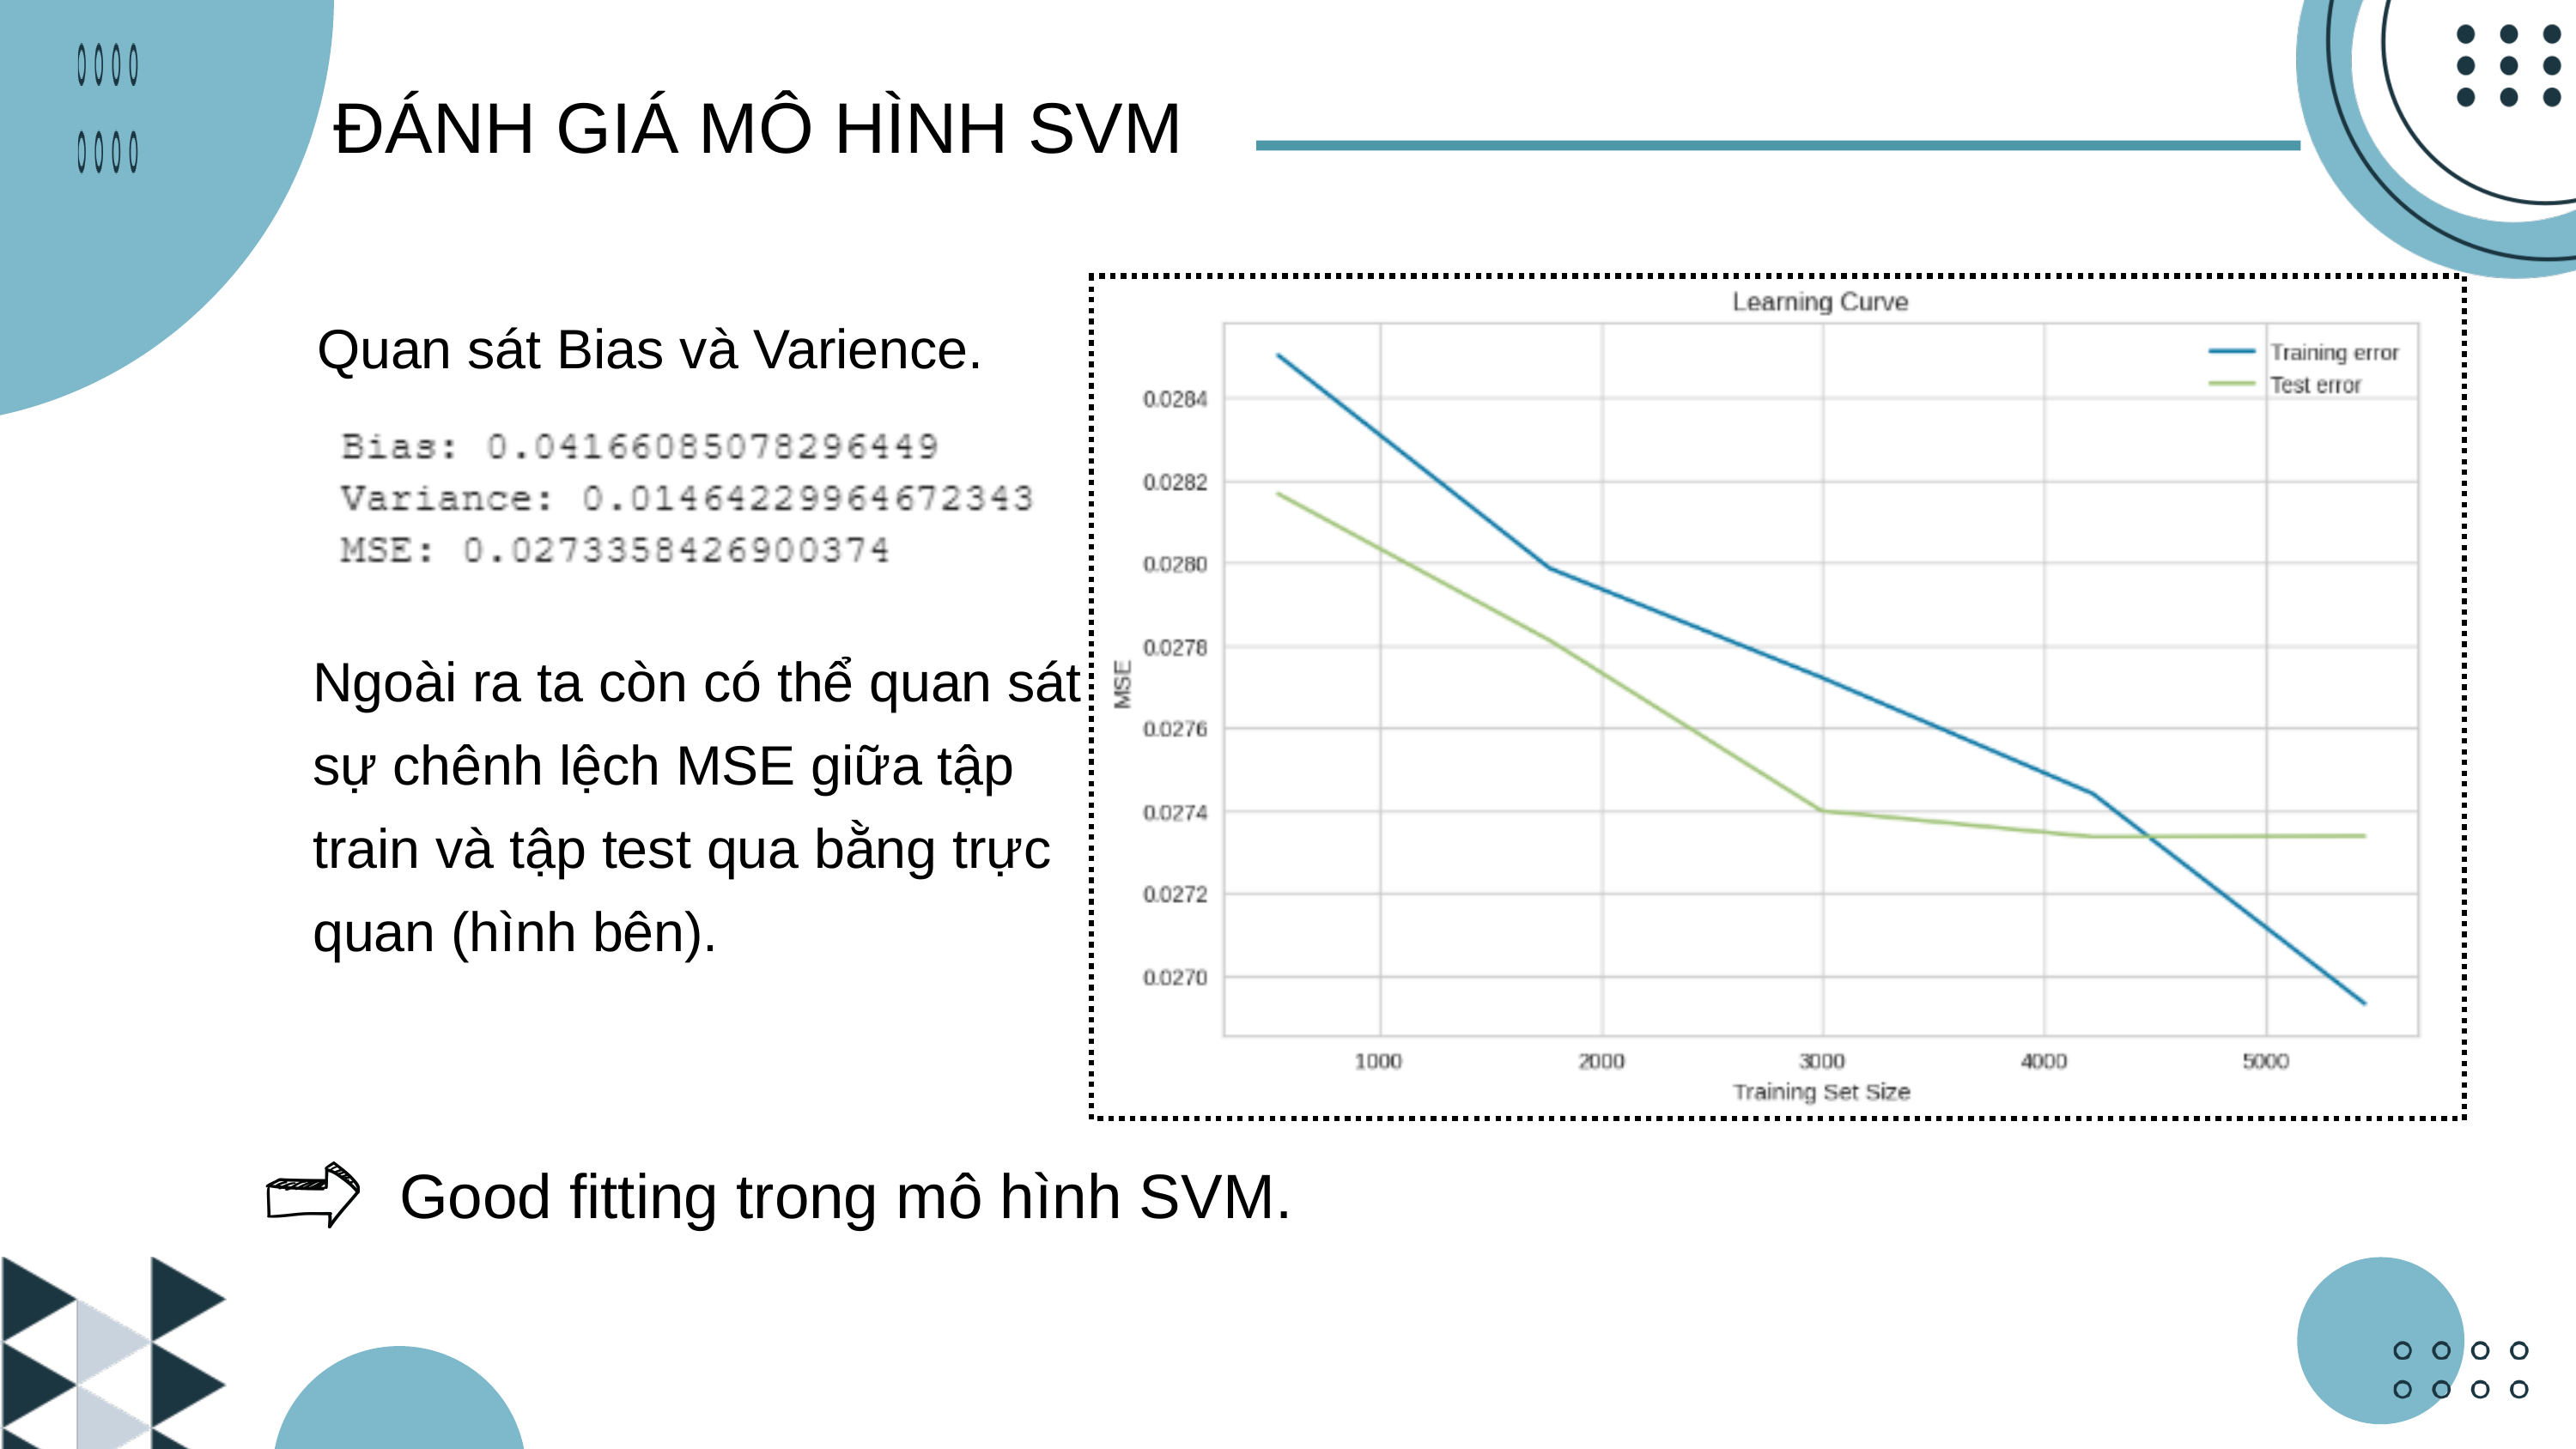

ĐÁNH GIÁ MÔ HÌNH SVM

Quan sát Bias và Varience.

Ngoài ra ta còn có thể quan sát sự chênh lệch MSE giữa tập train và tập test qua bằng trực quan (hình bên).

Good fitting trong mô hình SVM.